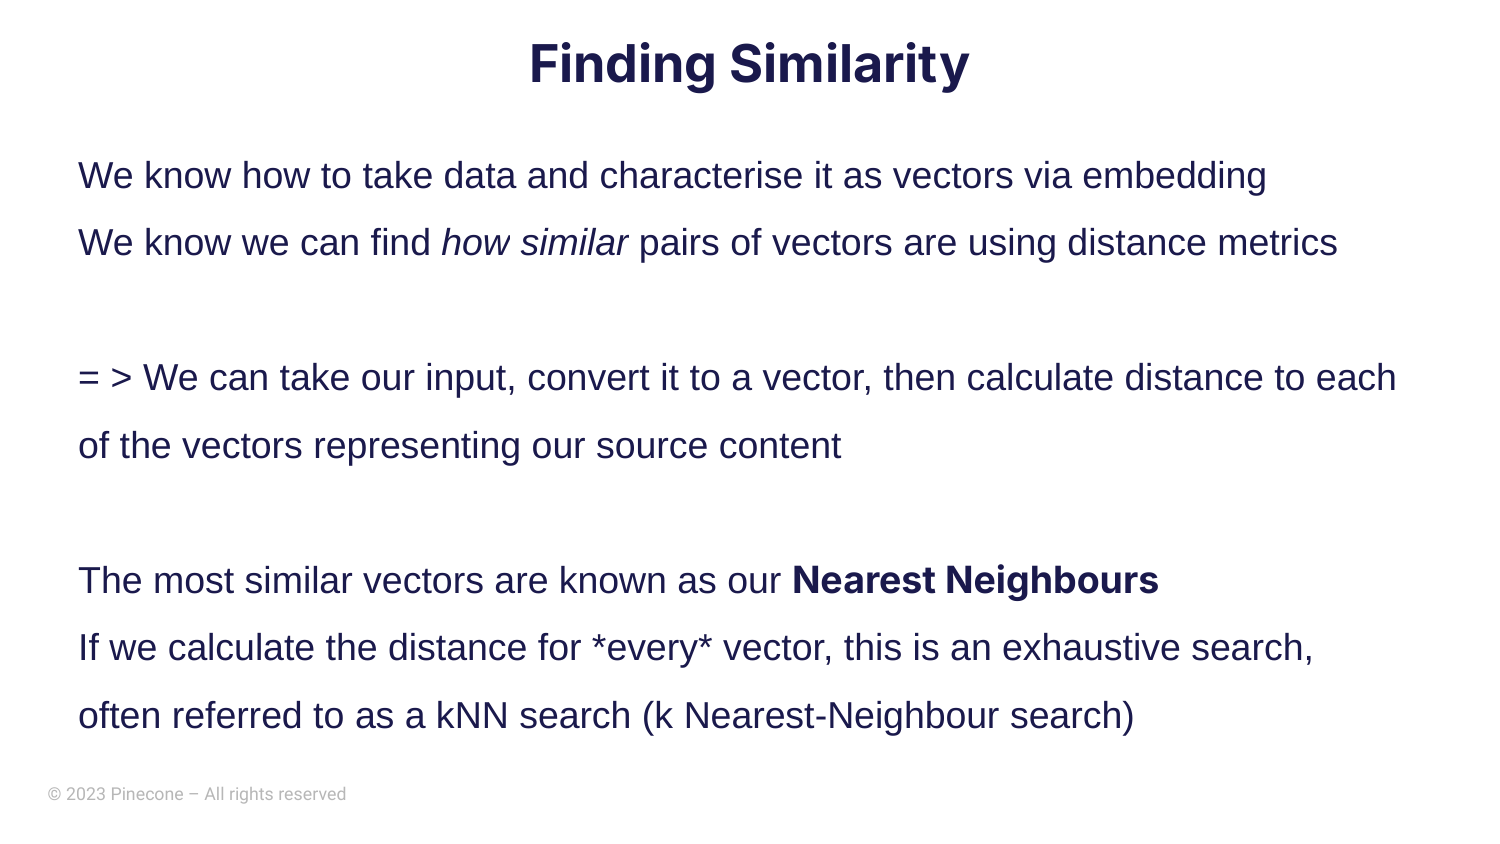

Finding Similarity
We know how to take data and characterise it as vectors via embedding
We know we can find how similar pairs of vectors are using distance metrics

= > We can take our input, convert it to a vector, then calculate distance to each of the vectors representing our source content

The most similar vectors are known as our Nearest Neighbours
If we calculate the distance for *every* vector, this is an exhaustive search, often referred to as a kNN search (k Nearest-Neighbour search)